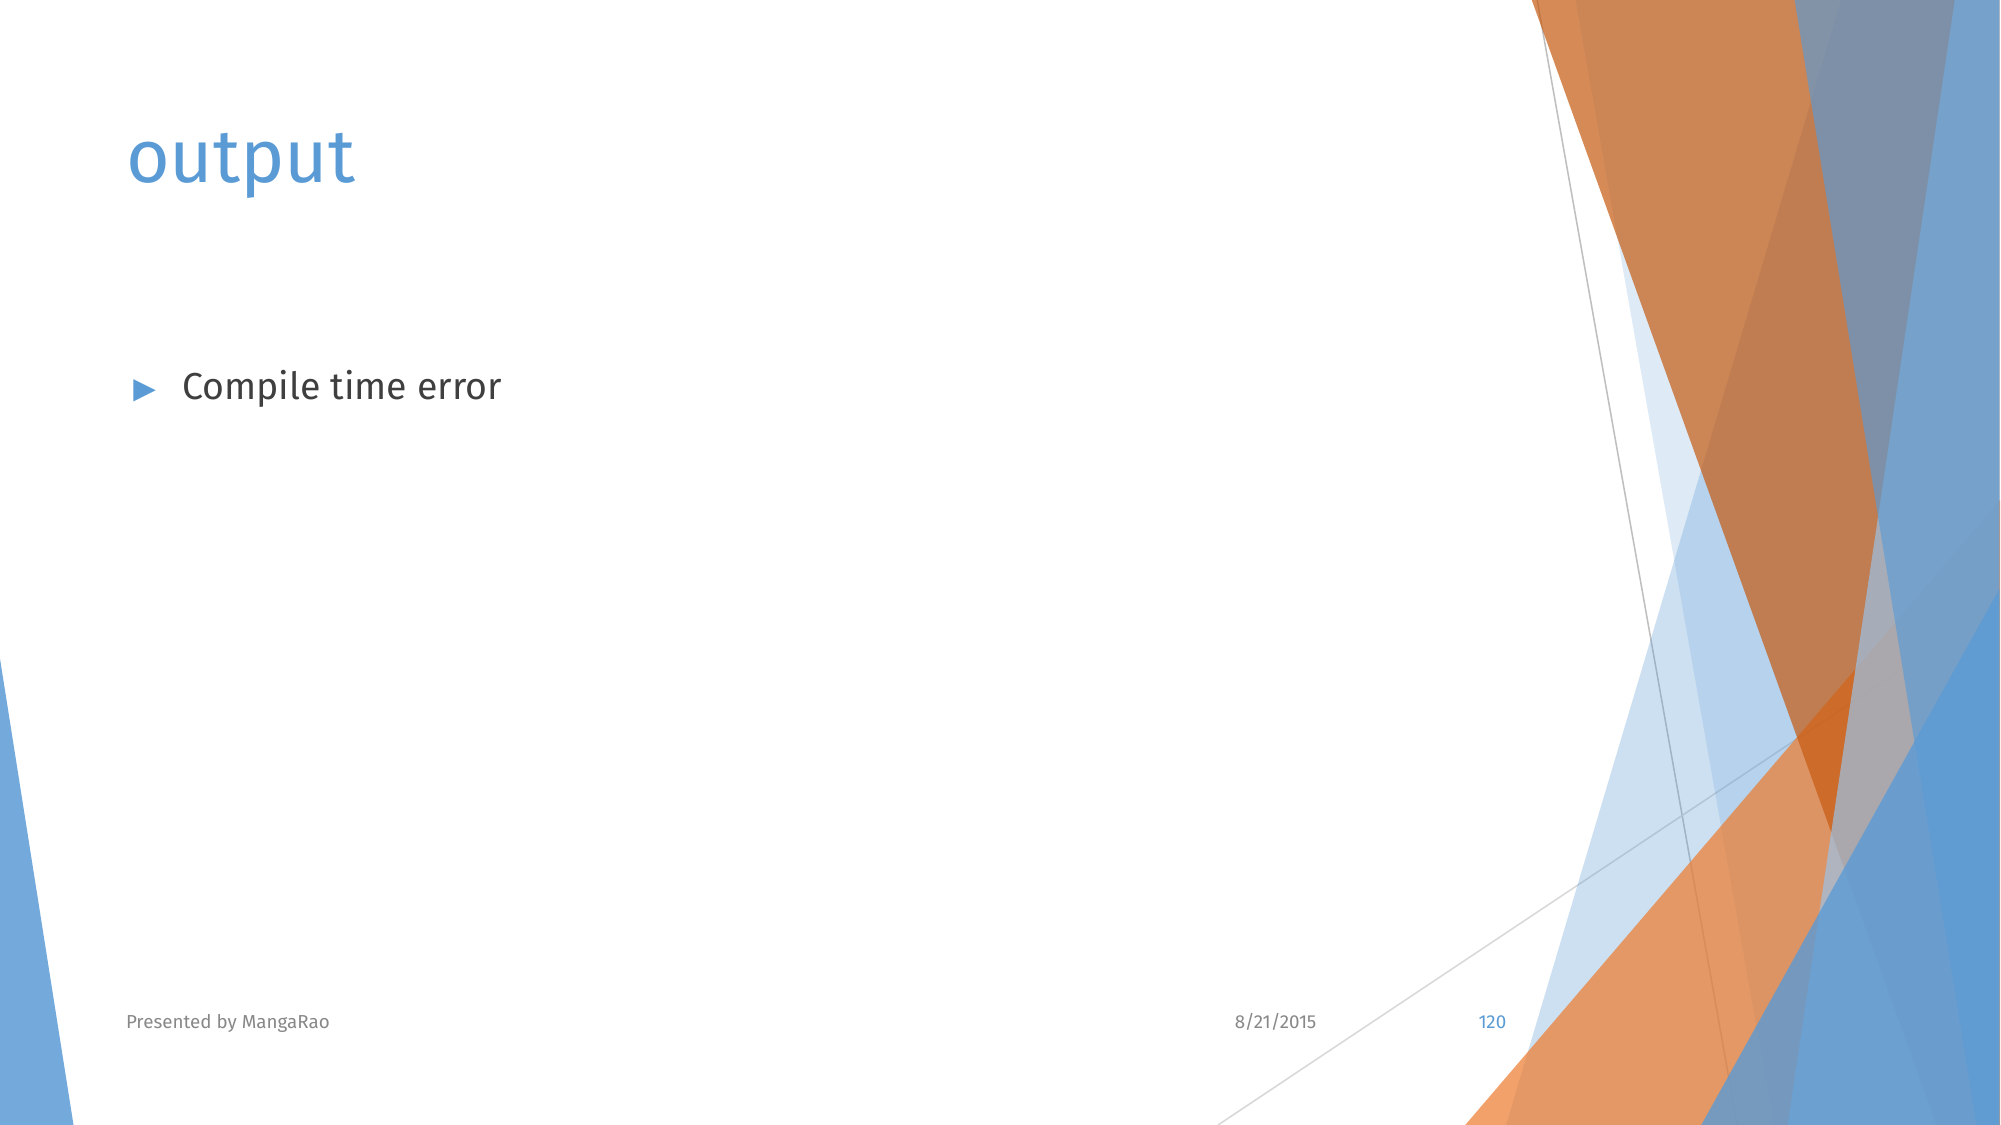

# output
Compile time error
Presented by MangaRao
8/21/2015
120